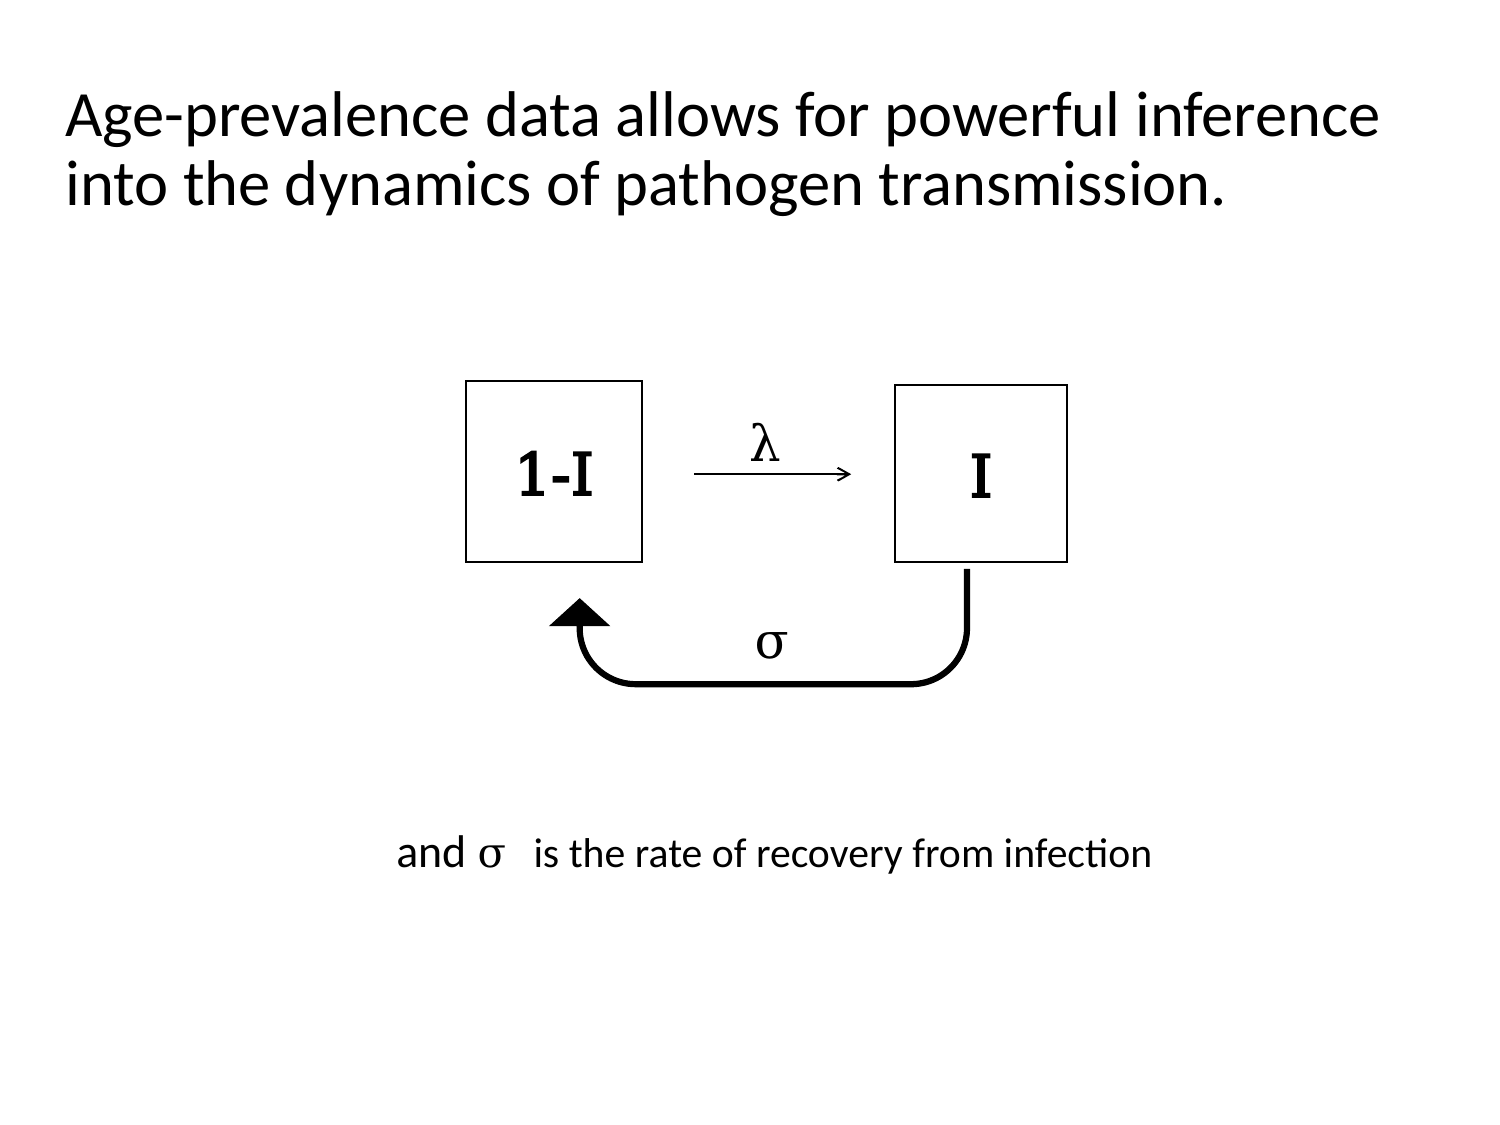

# Age-prevalence data allows for powerful inference into the dynamics of pathogen transmission.
λ
1-I
I
σ

and σ  is the rate of recovery from infection